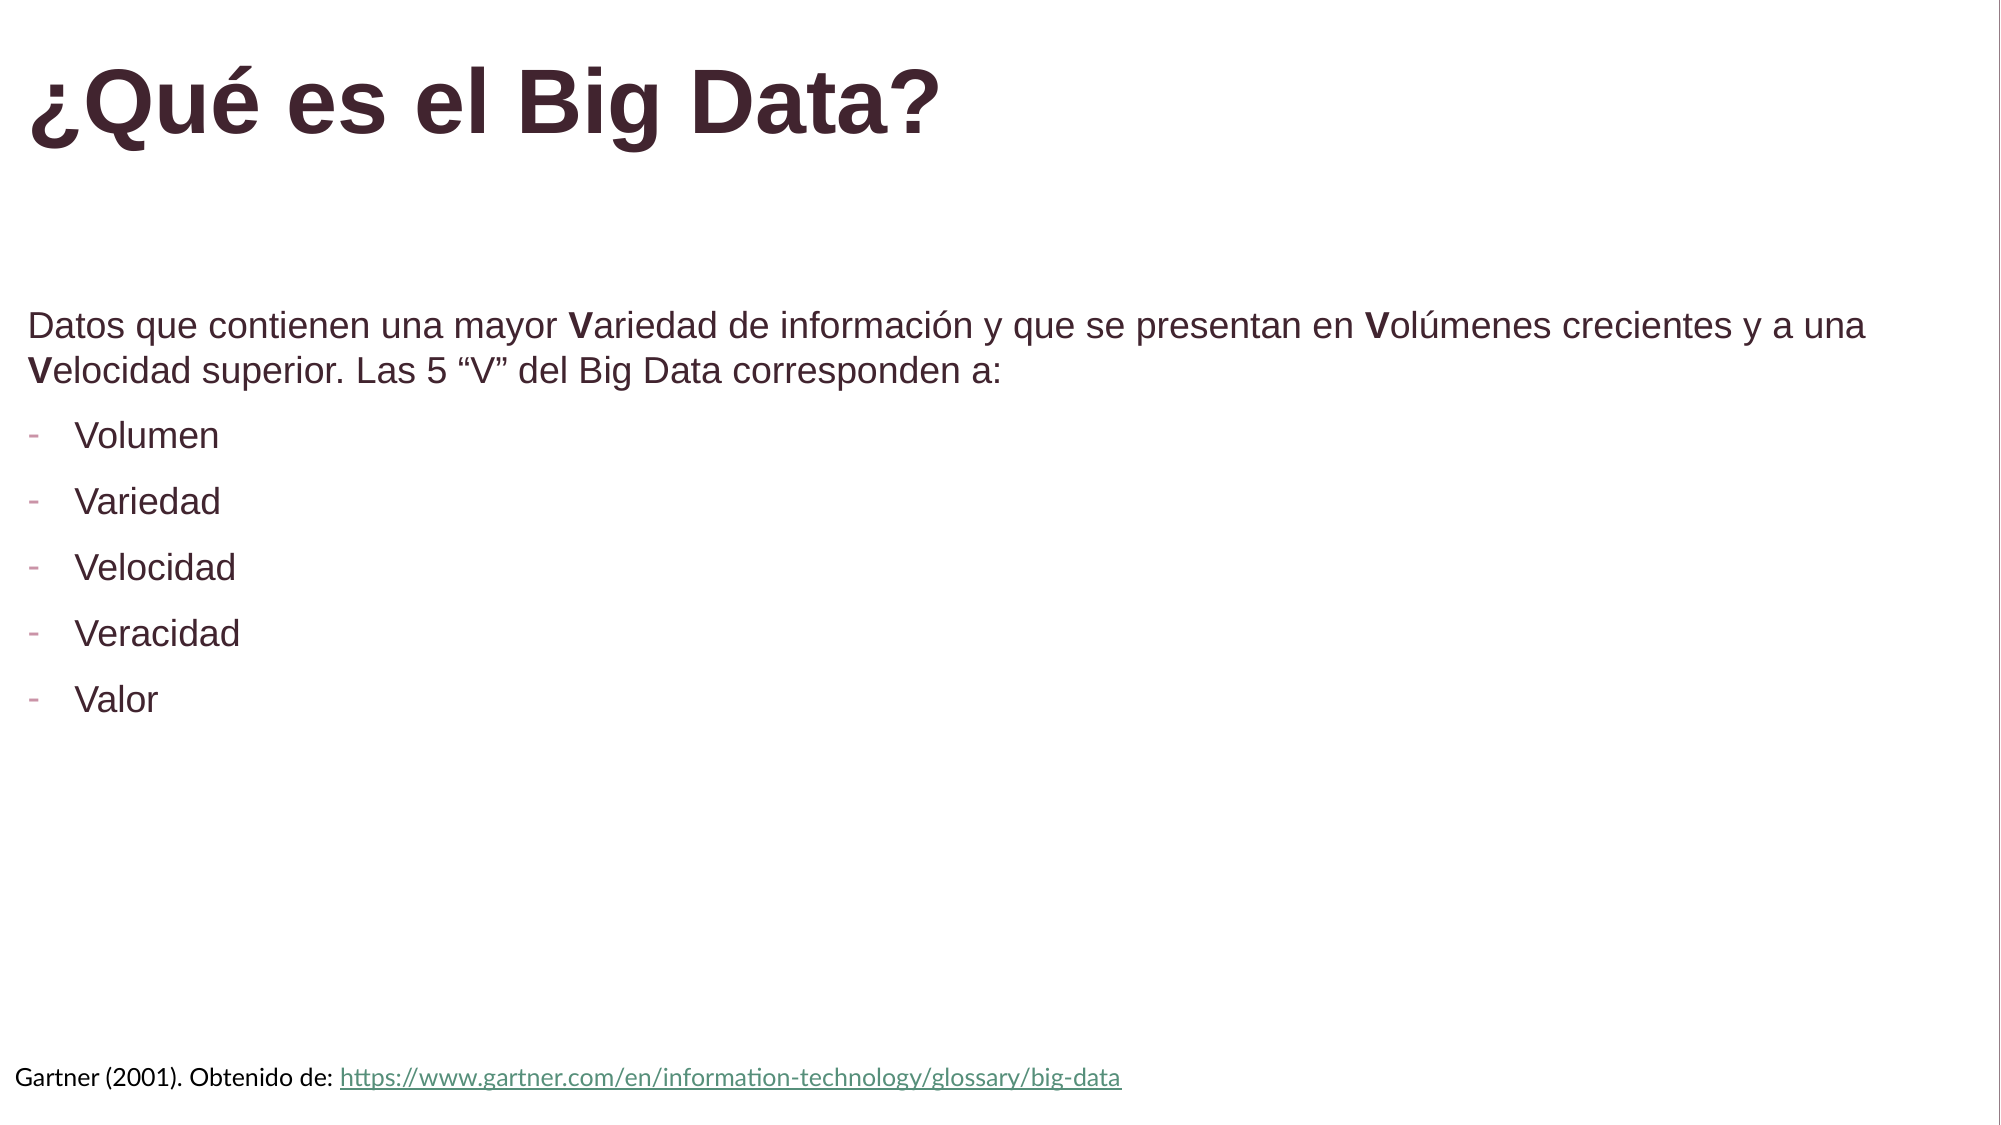

# ¿Qué es el Big Data?
Datos que contienen una mayor Variedad de información y que se presentan en Volúmenes crecientes y a una Velocidad superior. Las 5 “V” del Big Data corresponden a:
Volumen
Variedad
Velocidad
Veracidad
Valor

Gartner (2001). Obtenido de: https://www.gartner.com/en/information-technology/glossary/big-data